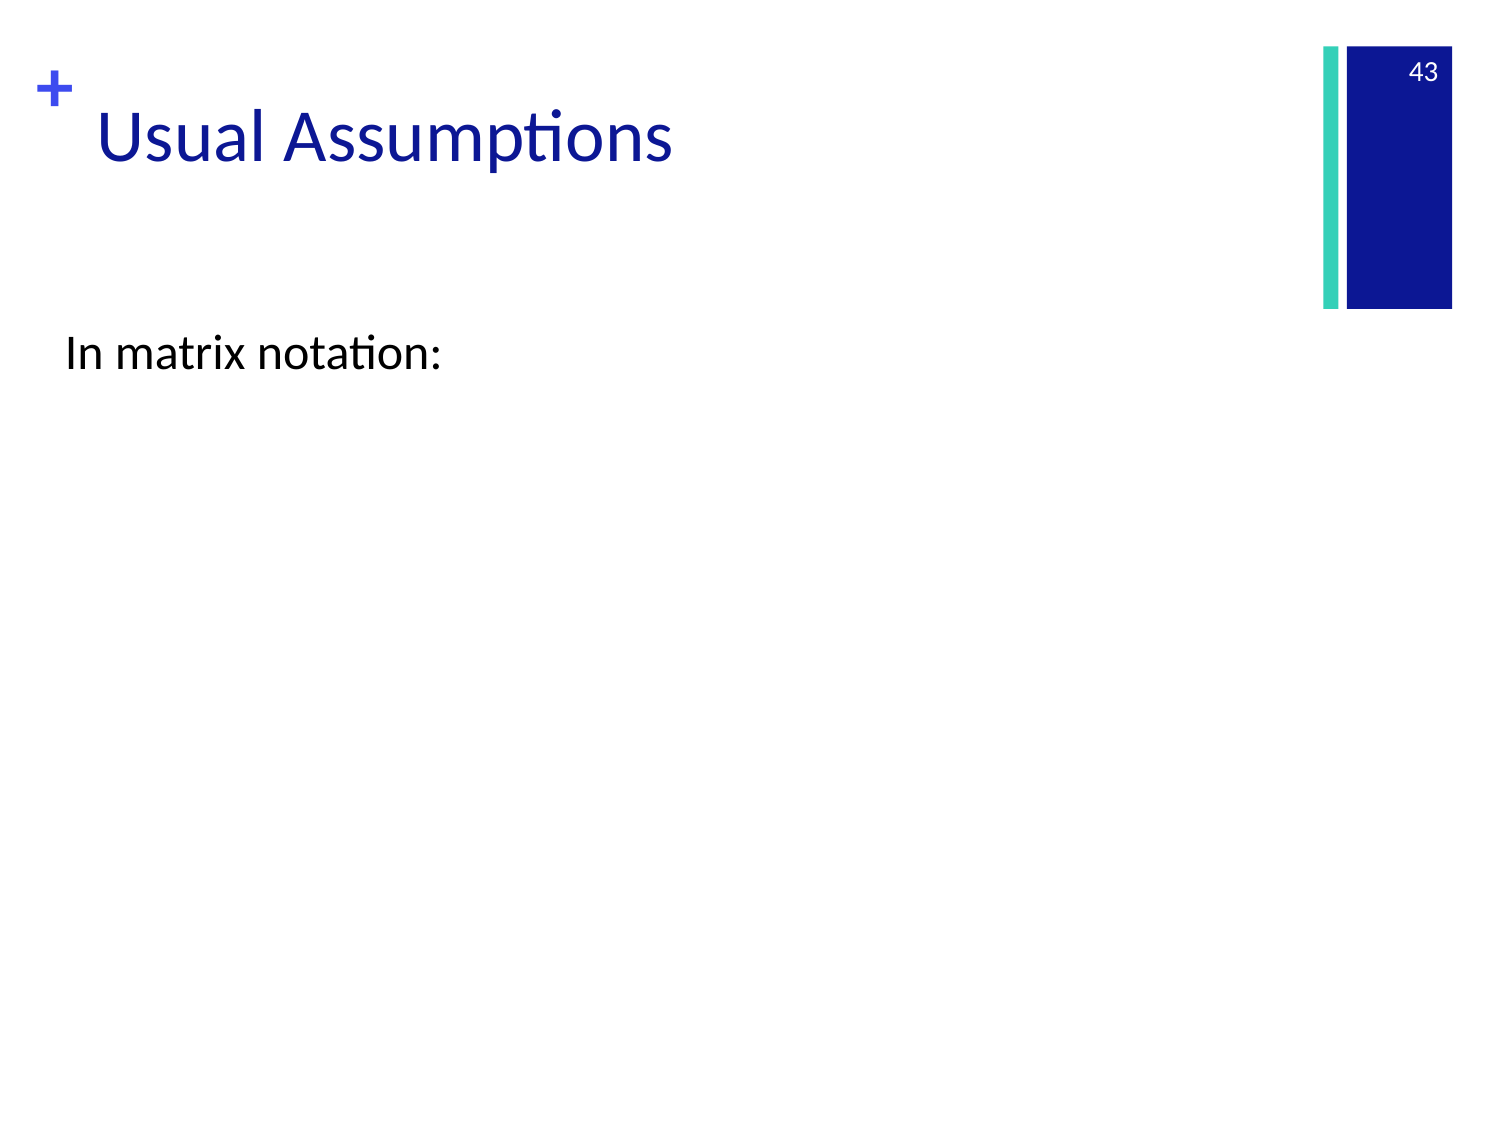

43
# Usual Assumptions
In matrix notation: